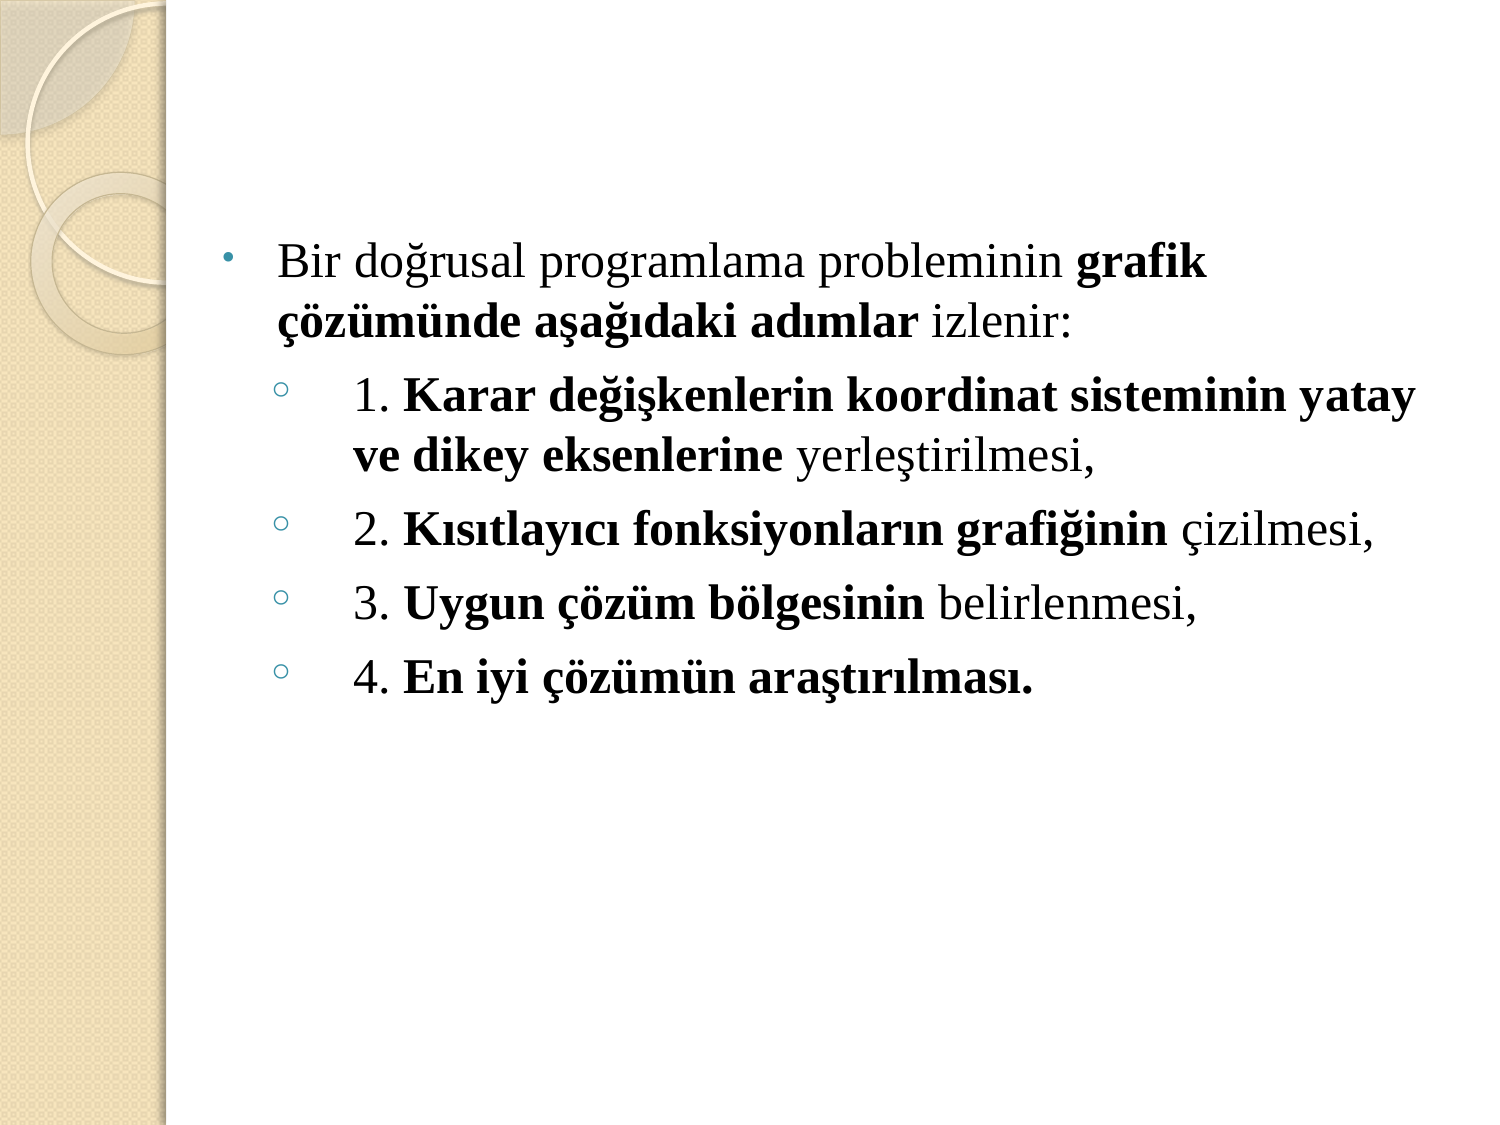

Bir doğrusal programlama probleminin grafik çözümünde aşağıdaki adımlar izlenir:
1. Karar değişkenlerin koordinat sisteminin yatay ve dikey eksenlerine yerleştirilmesi,
2. Kısıtlayıcı fonksiyonların grafiğinin çizilmesi,
3. Uygun çözüm bölgesinin belirlenmesi,
4. En iyi çözümün araştırılması.